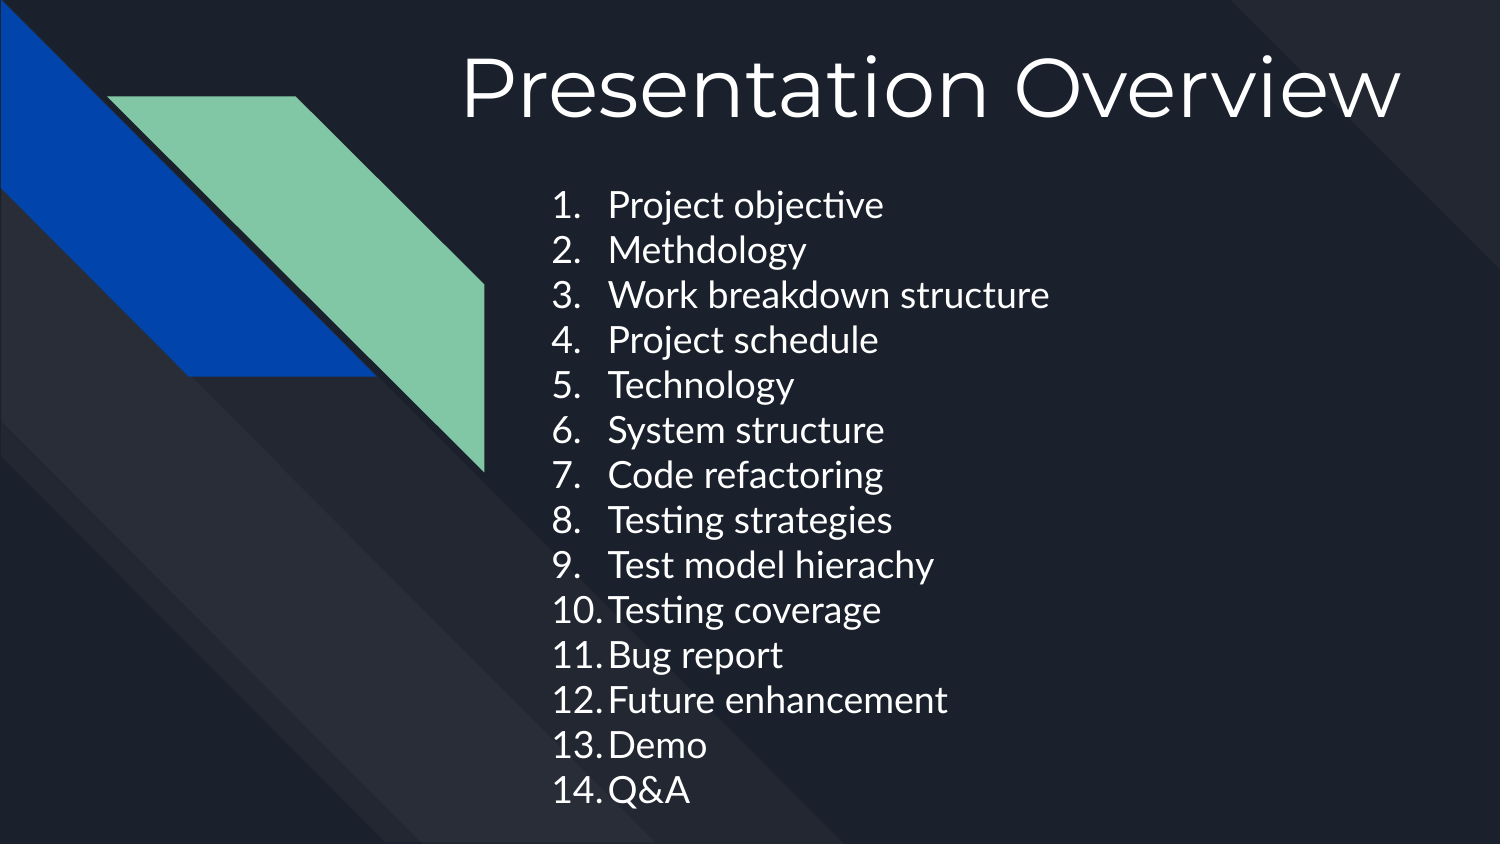

# Presentation Overview
Project objective
Methdology
Work breakdown structure
Project schedule
Technology
System structure
Code refactoring
Testing strategies
Test model hierachy
Testing coverage
Bug report
Future enhancement
Demo
Q&A